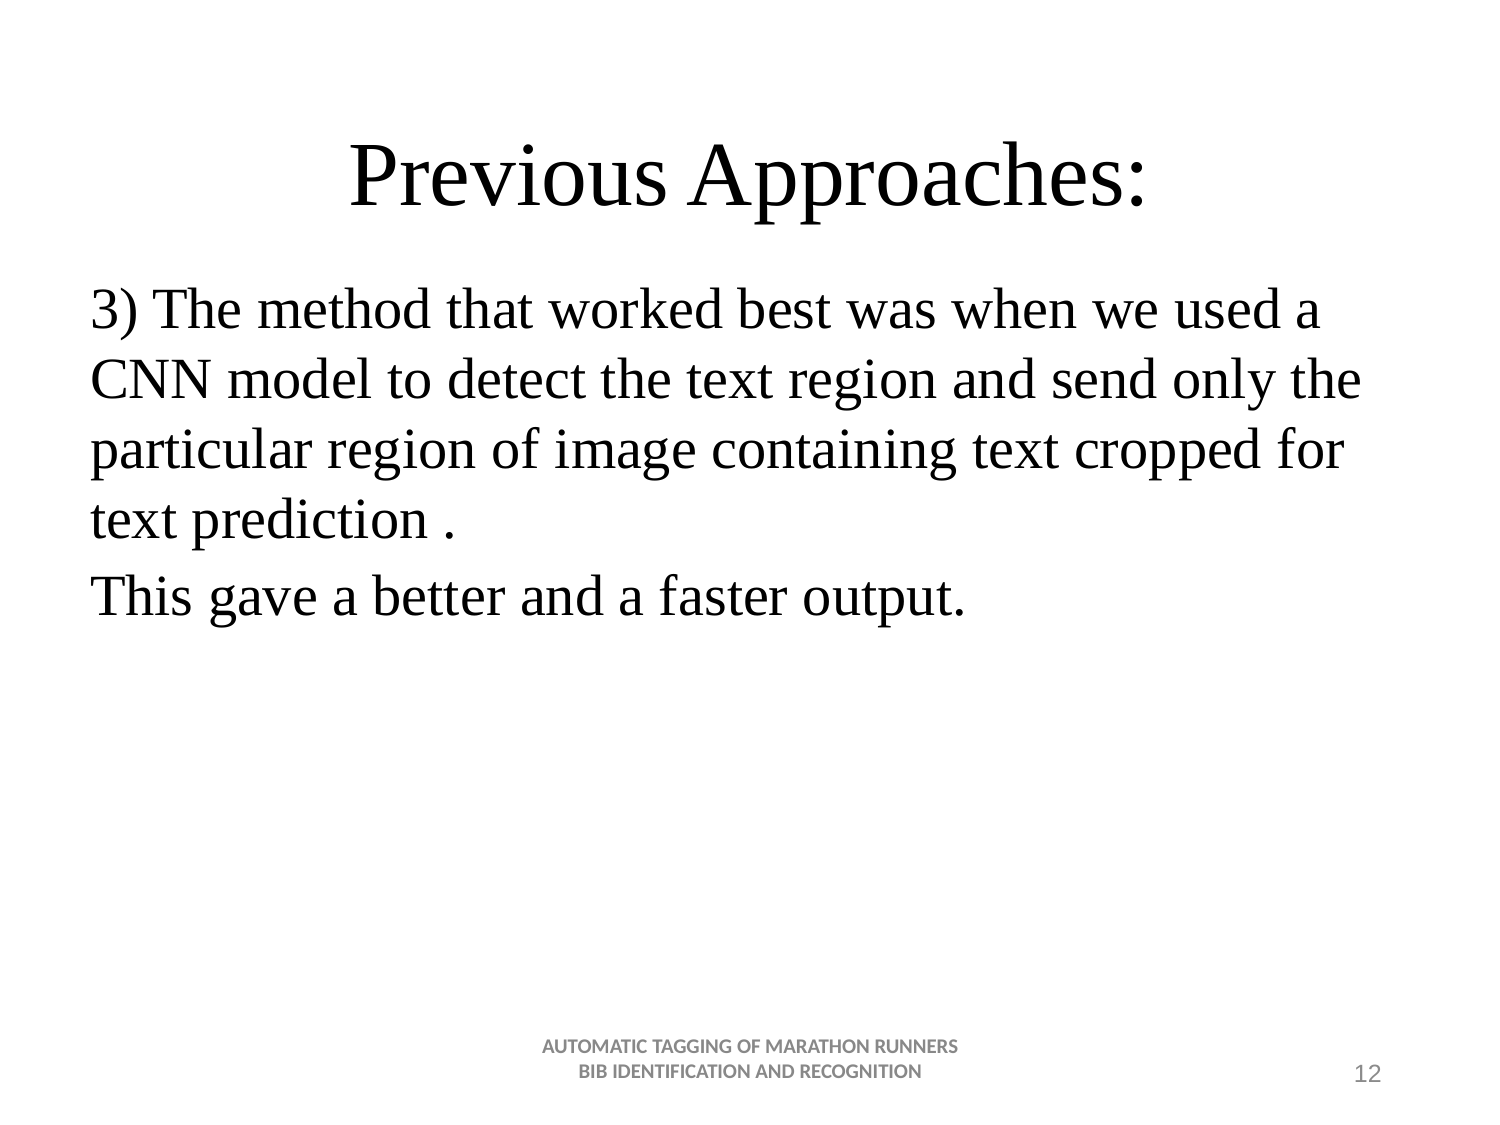

# Previous Approaches:
3) The method that worked best was when we used a CNN model to detect the text region and send only the particular region of image containing text cropped for text prediction .
This gave a better and a faster output.
AUTOMATIC TAGGING OF MARATHON RUNNERS BIB IDENTIFICATION AND RECOGNITION

12